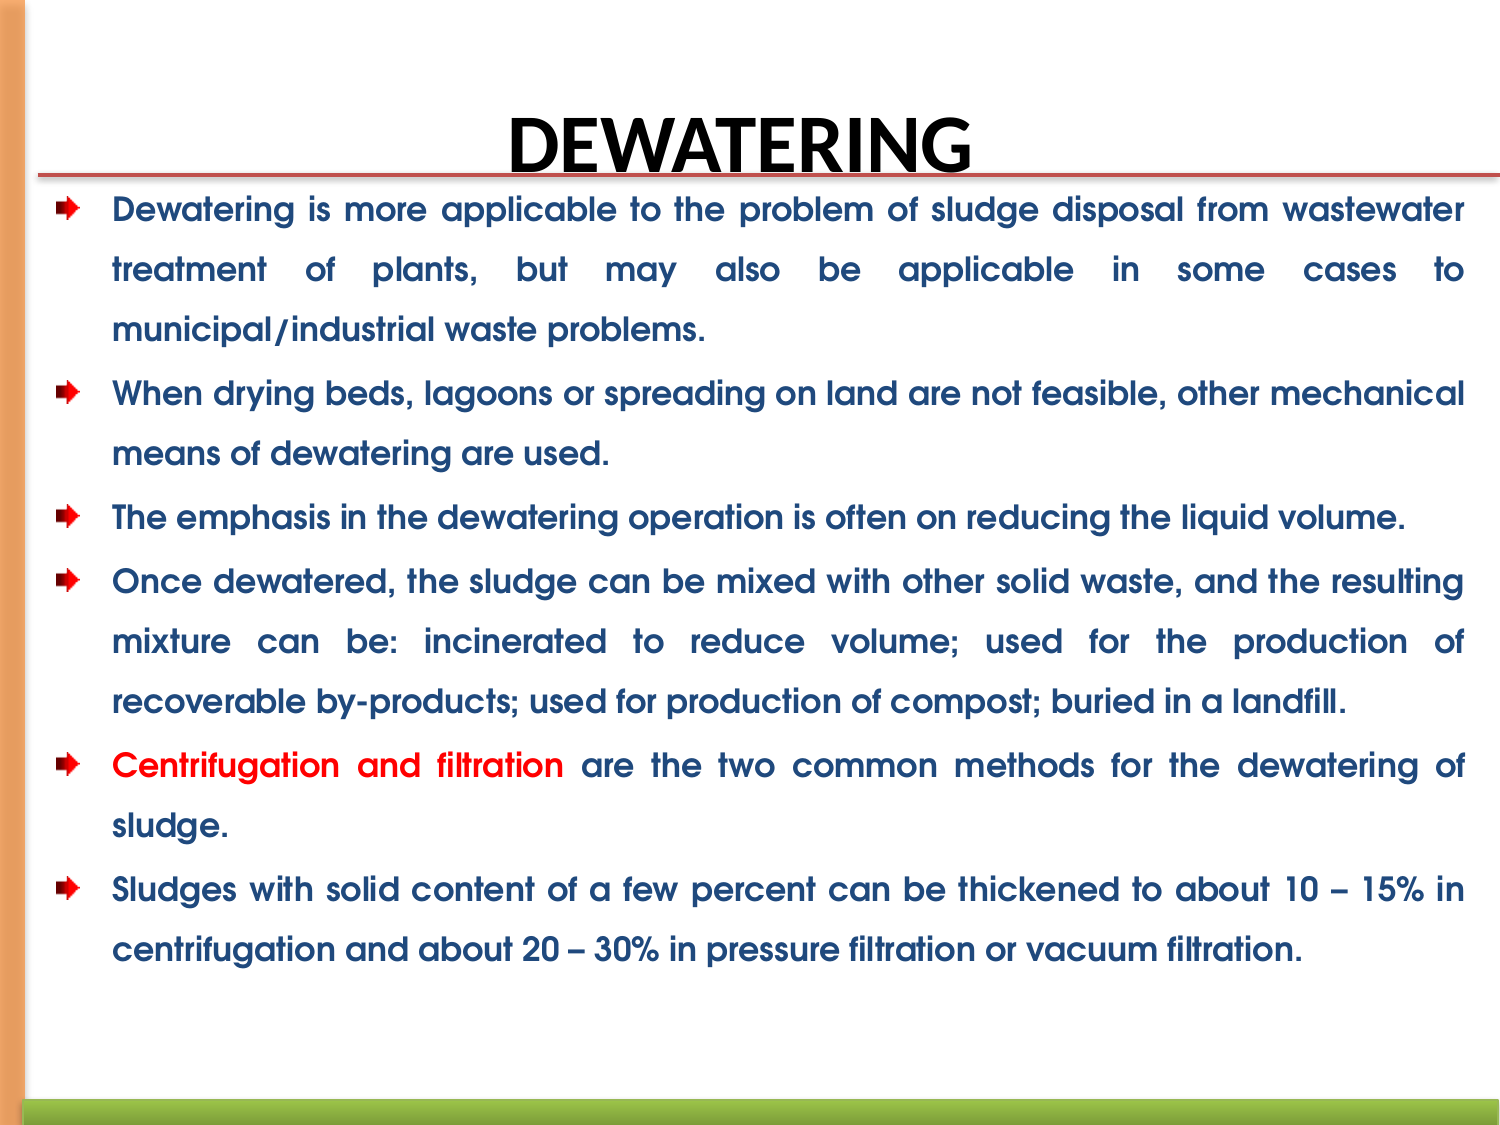

# DEWATERING
Dewatering is more applicable to the problem of sludge disposal from wastewater treatment of plants, but may also be applicable in some cases to municipal/industrial waste problems.
When drying beds, lagoons or spreading on land are not feasible, other mechanical means of dewatering are used.
The emphasis in the dewatering operation is often on reducing the liquid volume.
Once dewatered, the sludge can be mixed with other solid waste, and the resulting mixture can be: incinerated to reduce volume; used for the production of recoverable by-products; used for production of compost; buried in a landfill.
Centrifugation and filtration are the two common methods for the dewatering of sludge.
Sludges with solid content of a few percent can be thickened to about 10 – 15% in centrifugation and about 20 – 30% in pressure filtration or vacuum filtration.